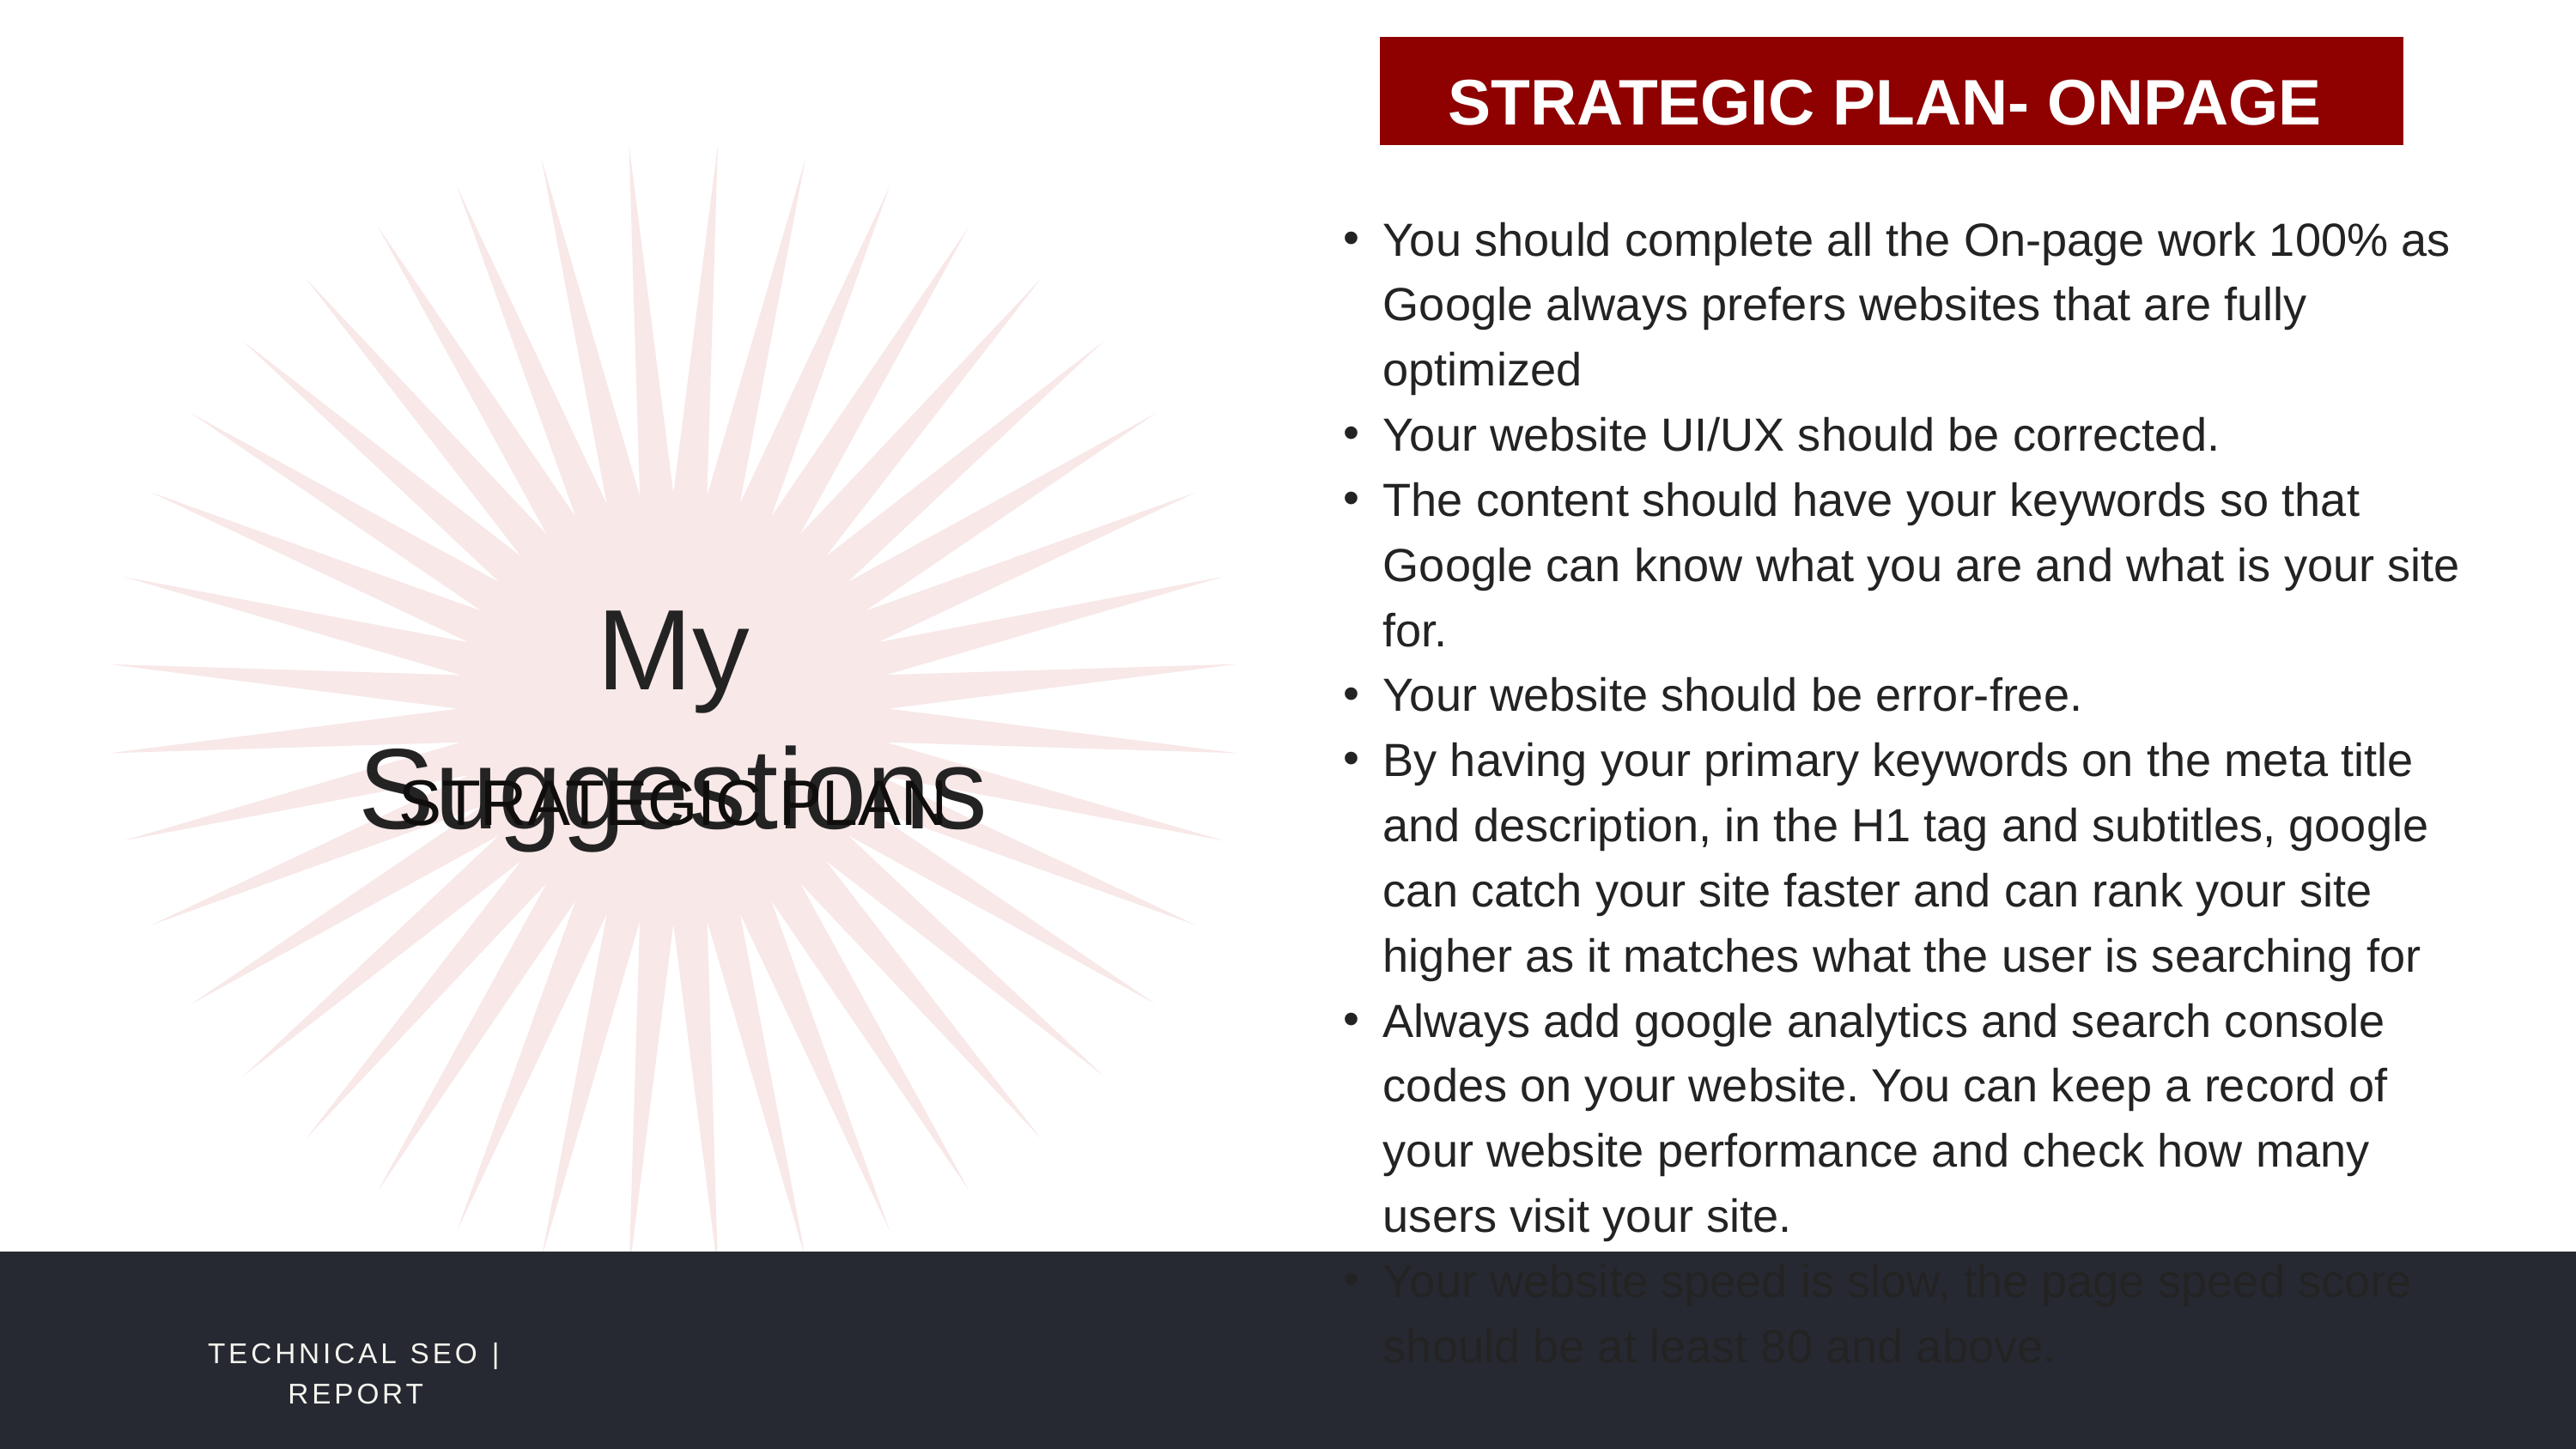

STRATEGIC PLAN- ONPAGE

You should complete all the On-page work 100% as Google always prefers websites that are fully optimized
Your website UI/UX should be corrected.
The content should have your keywords so that Google can know what you are and what is your site for.
Your website should be error-free.
By having your primary keywords on the meta title and description, in the H1 tag and subtitles, google can catch your site faster and can rank your site higher as it matches what the user is searching for
Always add google analytics and search console codes on your website. You can keep a record of your website performance and check how many users visit your site.
Your website speed is slow, the page speed score should be at least 80 and above.
My Suggestions
STRATEGIC PLAN

TECHNICAL SEO | REPORT
SOCIAL MEDIA | QUARTERLY REPORT